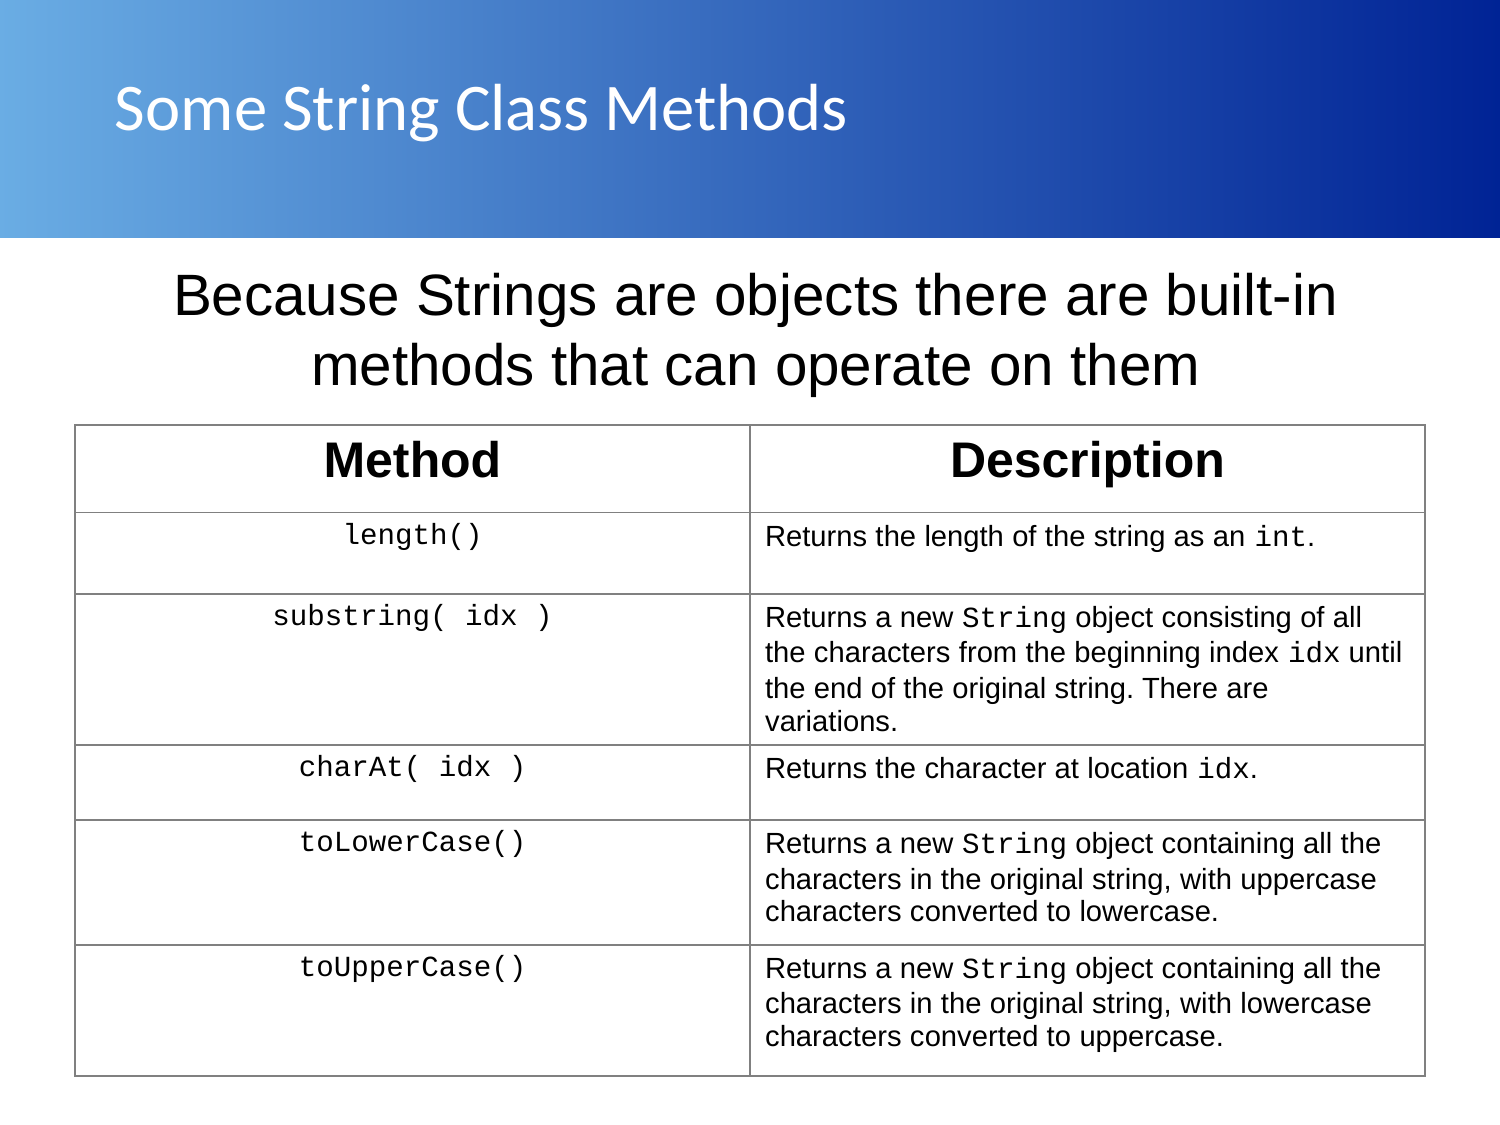

# Some String Class Methods

Because Strings are objects there are built-in methods that can operate on them
| Method | Description |
| --- | --- |
| length() | Returns the length of the string as an int. |
| substring( idx ) | Returns a new String object consisting of all the characters from the beginning index idx until the end of the original string. There are variations. |
| charAt( idx ) | Returns the character at location idx. |
| toLowerCase() | Returns a new String object containing all the characters in the original string, with uppercase characters converted to lowercase. |
| toUpperCase() | Returns a new String object containing all the characters in the original string, with lowercase characters converted to uppercase. |